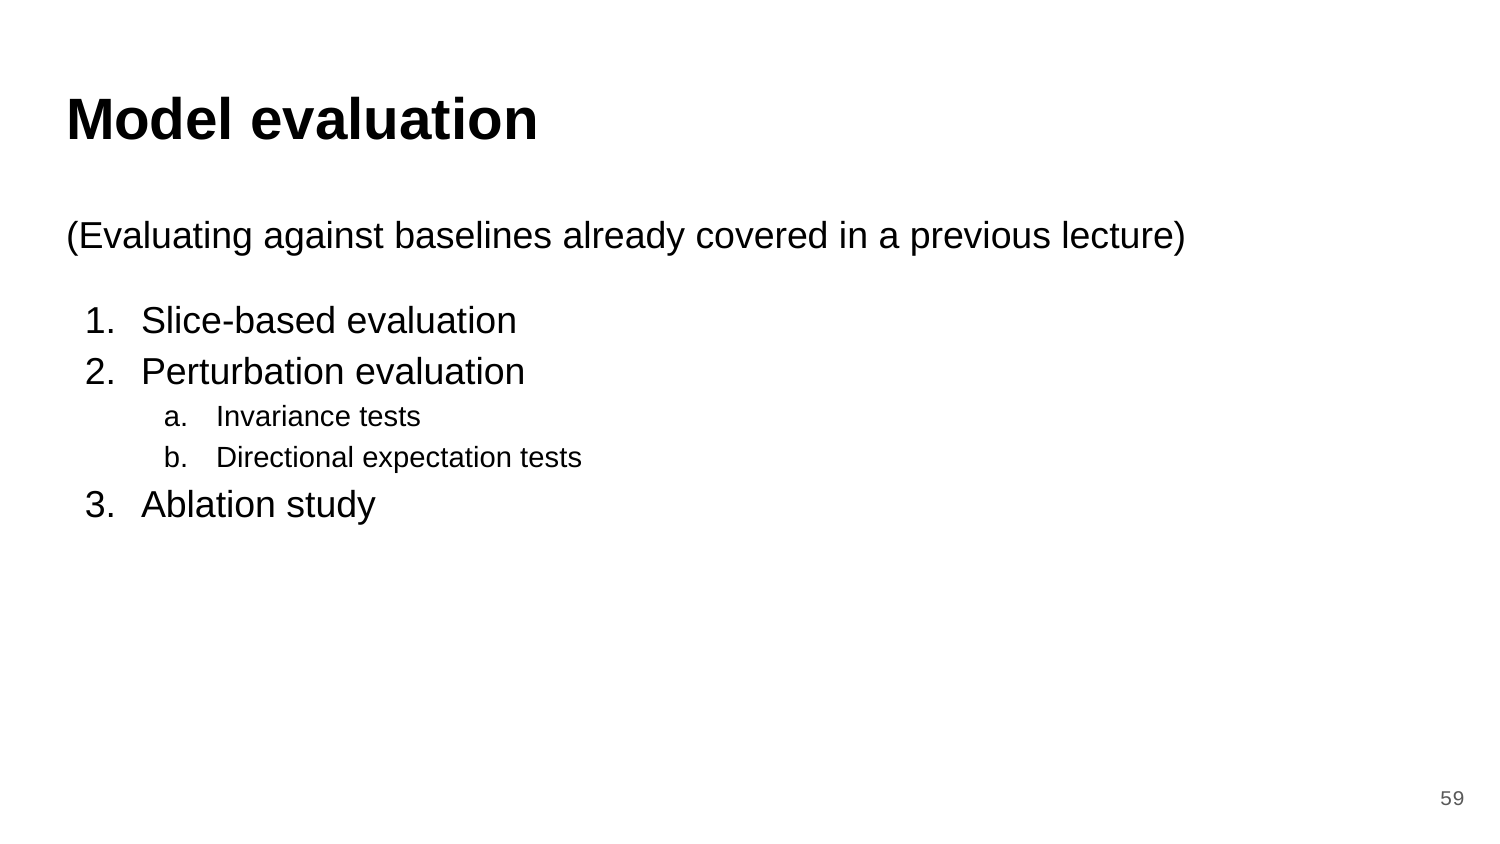

# Model evaluation
(Evaluating against baselines already covered in a previous lecture)
Slice-based evaluation
Perturbation evaluation
Invariance tests
Directional expectation tests
Ablation study
59